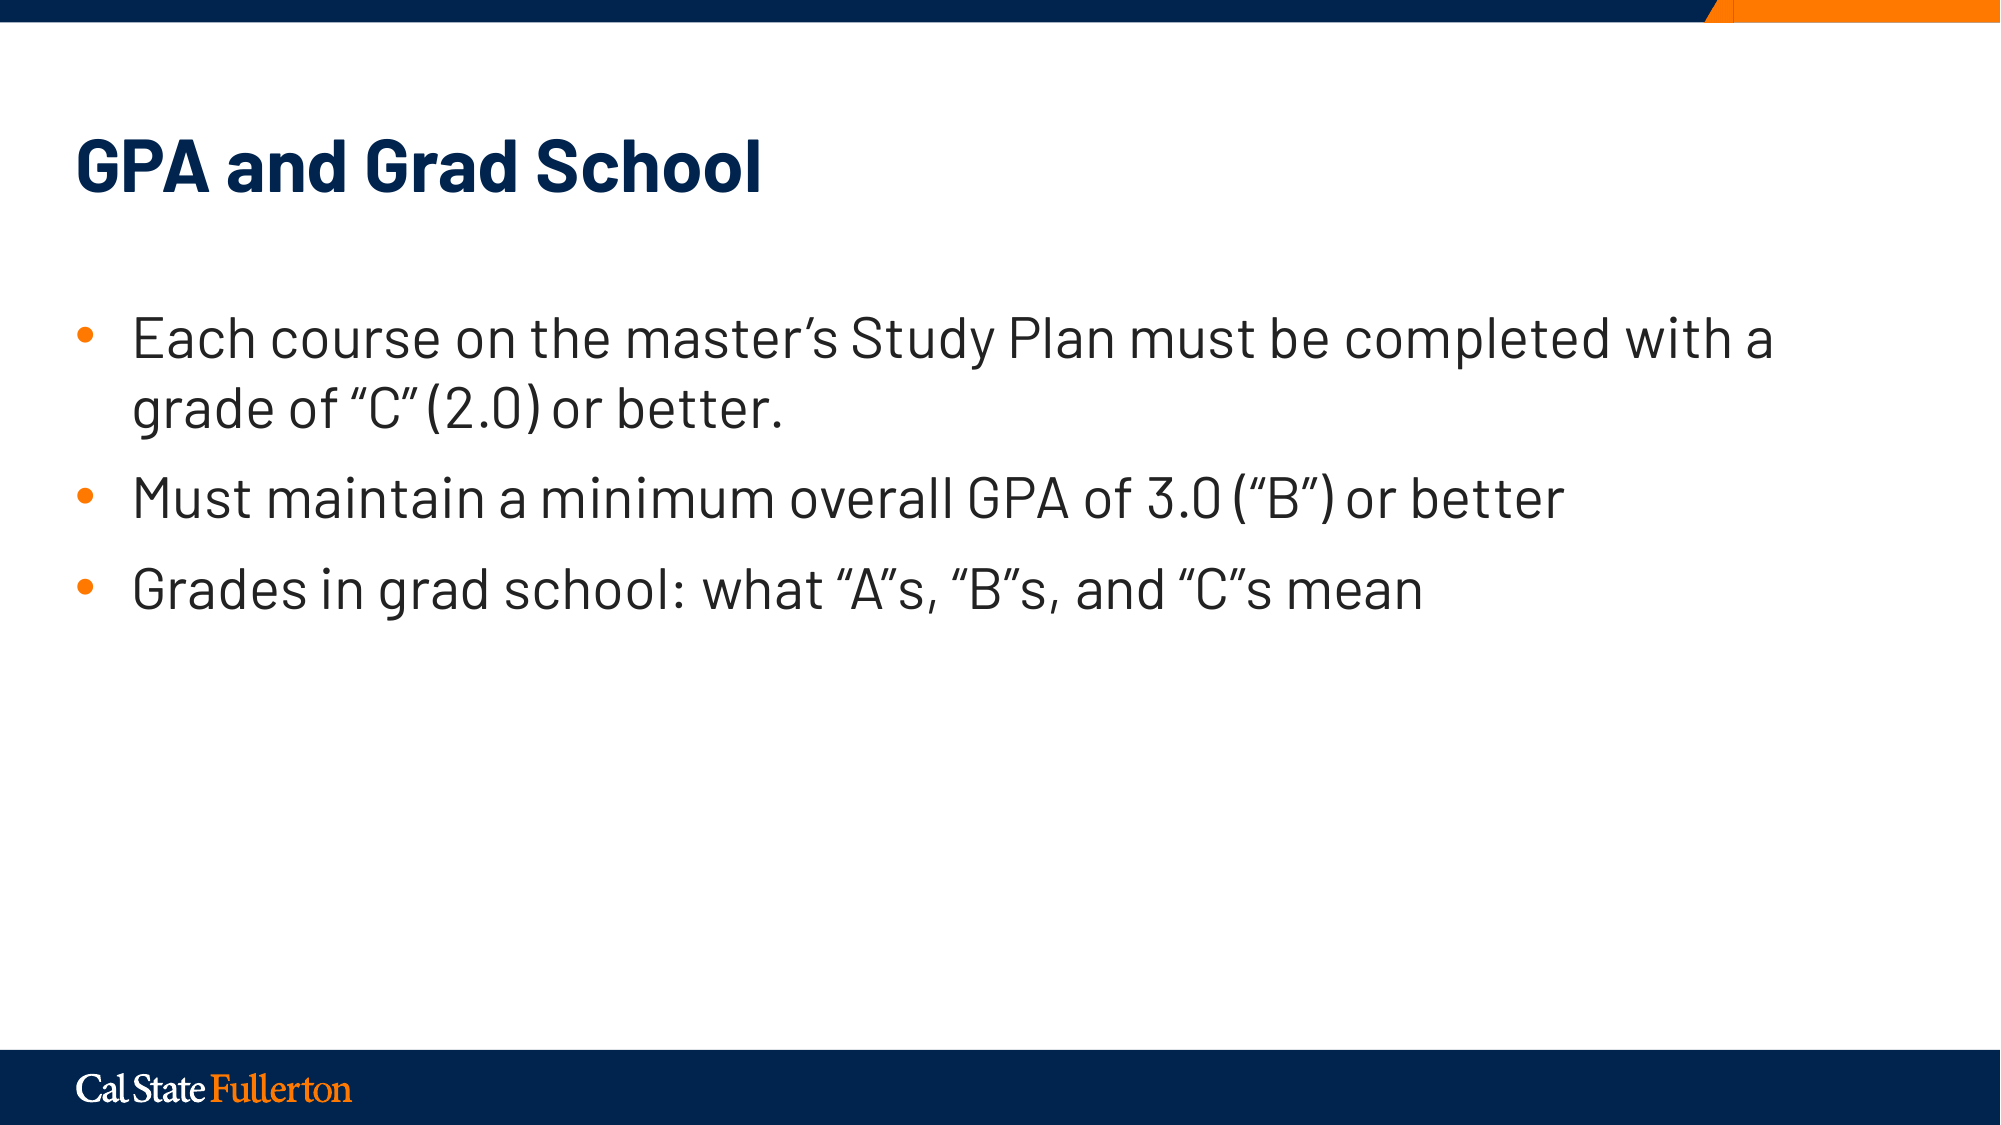

# GPA and Grad School
Each course on the master’s Study Plan must be completed with a grade of “C” (2.0) or better.
Must maintain a minimum overall GPA of 3.0 (“B”) or better
Grades in grad school: what “A”s, “B”s, and “C”s mean